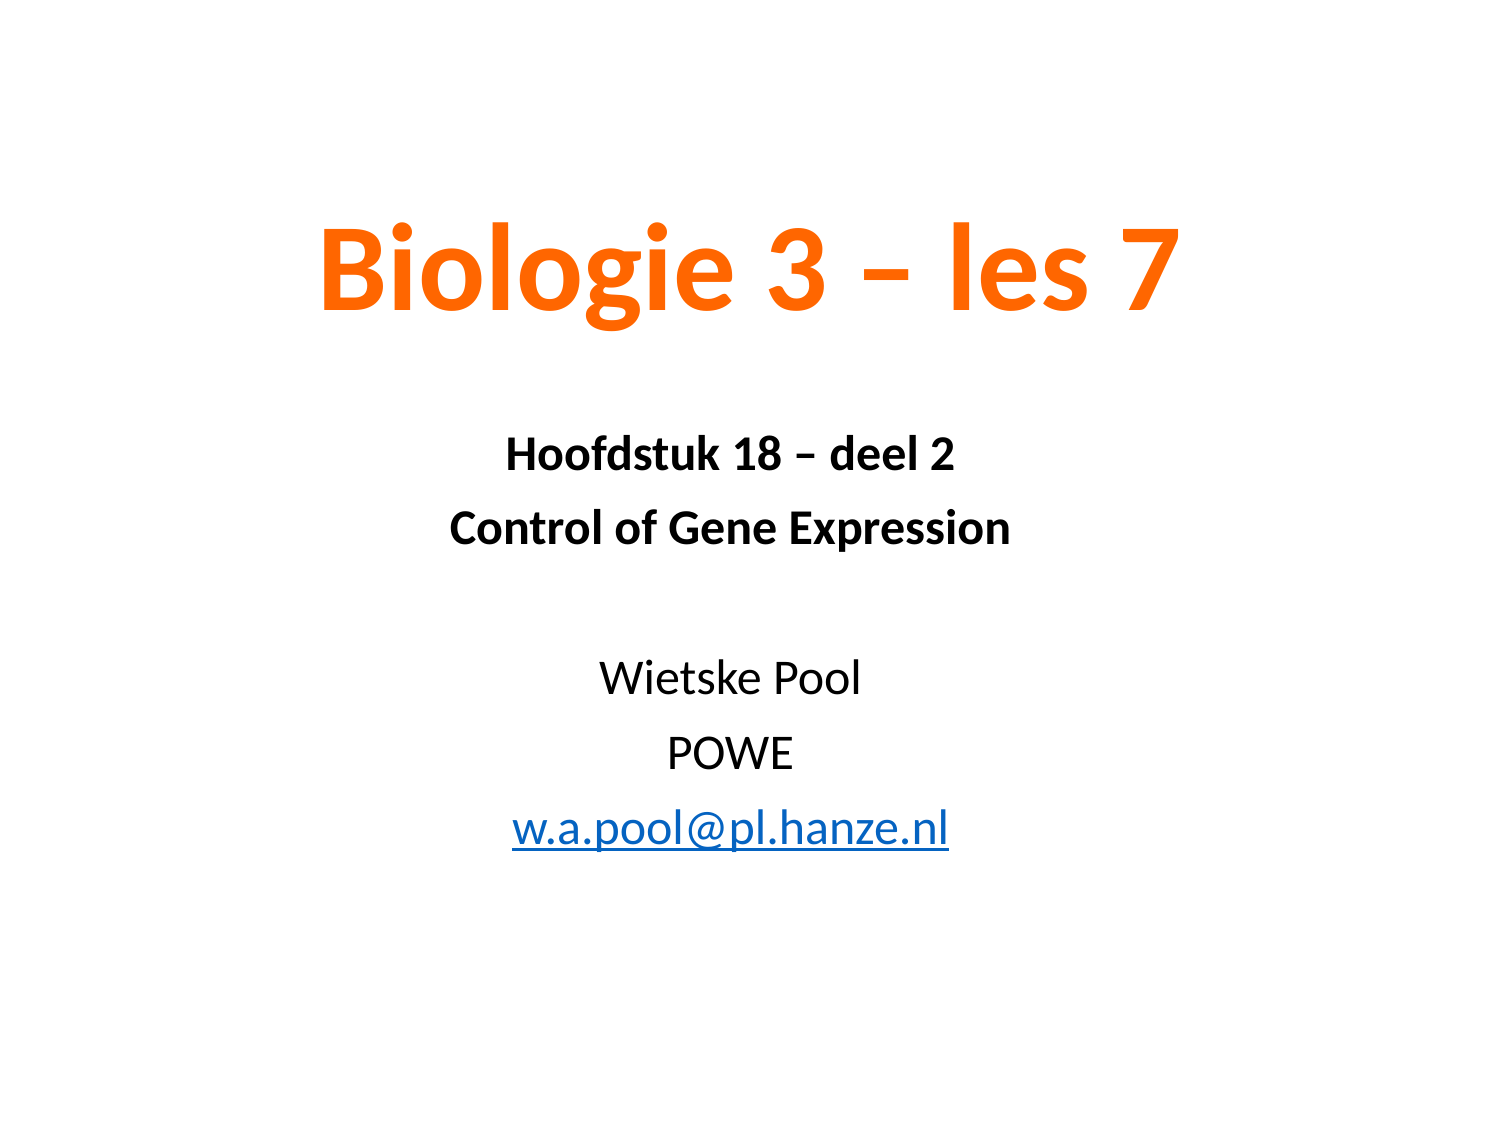

# Biologie 3 – les 7
Hoofdstuk 18 – deel 2
Control of Gene Expression

Wietske Pool
POWE
w.a.pool@pl.hanze.nl